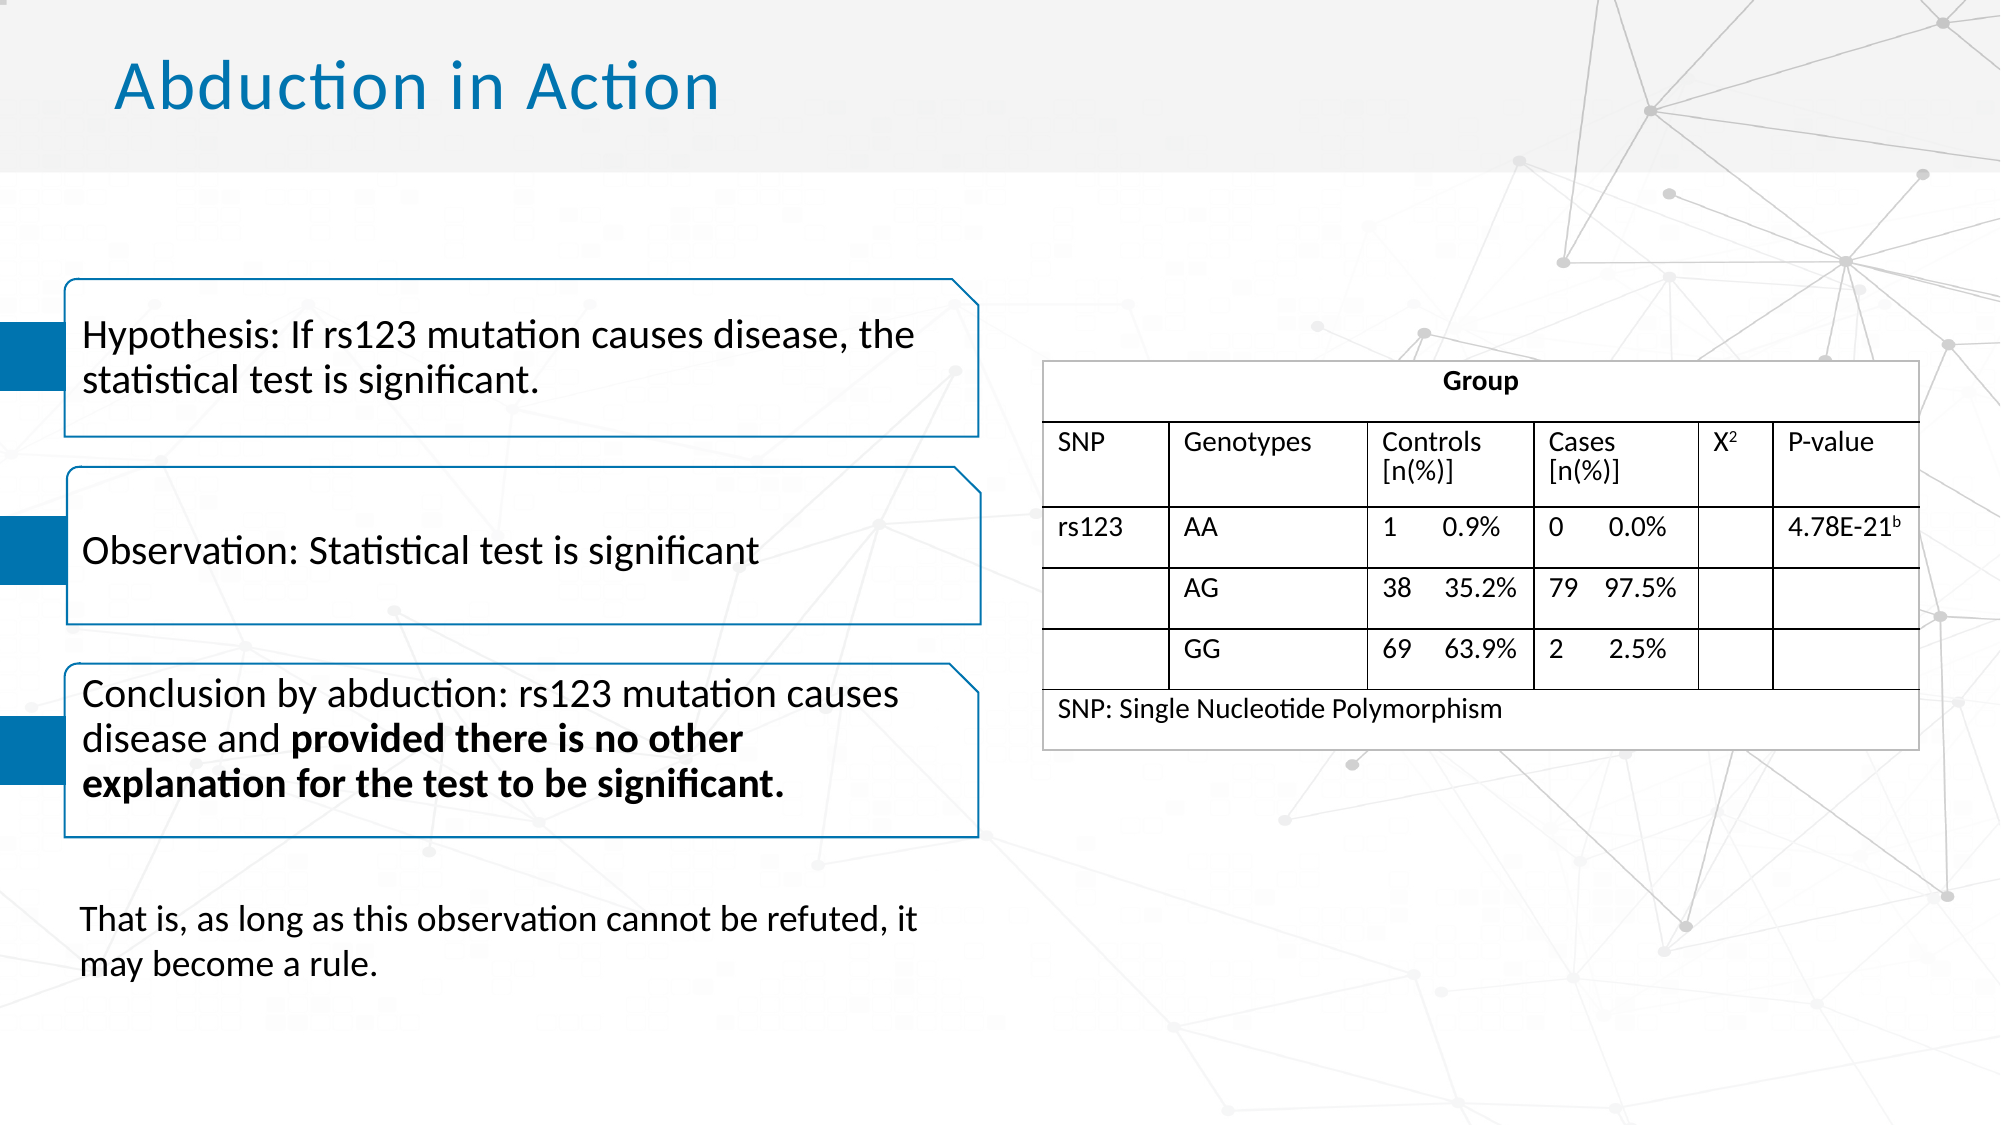

# Abduction in Action
Hypothesis: If rs123 mutation causes disease, the statistical test is significant.

| Group |  |  |  |  |  |
| --- | --- | --- | --- | --- | --- |
| SNP | Genotypes | Controls [n(%)] | Cases [n(%)] | X2 | P-value |
| rs123 | AA | 1 0.9% | 0 0.0% |  | 4.78E-21b |
|  | AG | 38 35.2% | 79 97.5% |  |  |
|  | GG | 69 63.9% | 2 2.5% |  |  |
| SNP: Single Nucleotide Polymorphism |  |  |  |  |  |

Observation: Statistical test is significant

Conclusion by abduction: rs123 mutation causes disease and provided there is no other explanation for the test to be significant.

That is, as long as this observation cannot be refuted, it may become a rule.